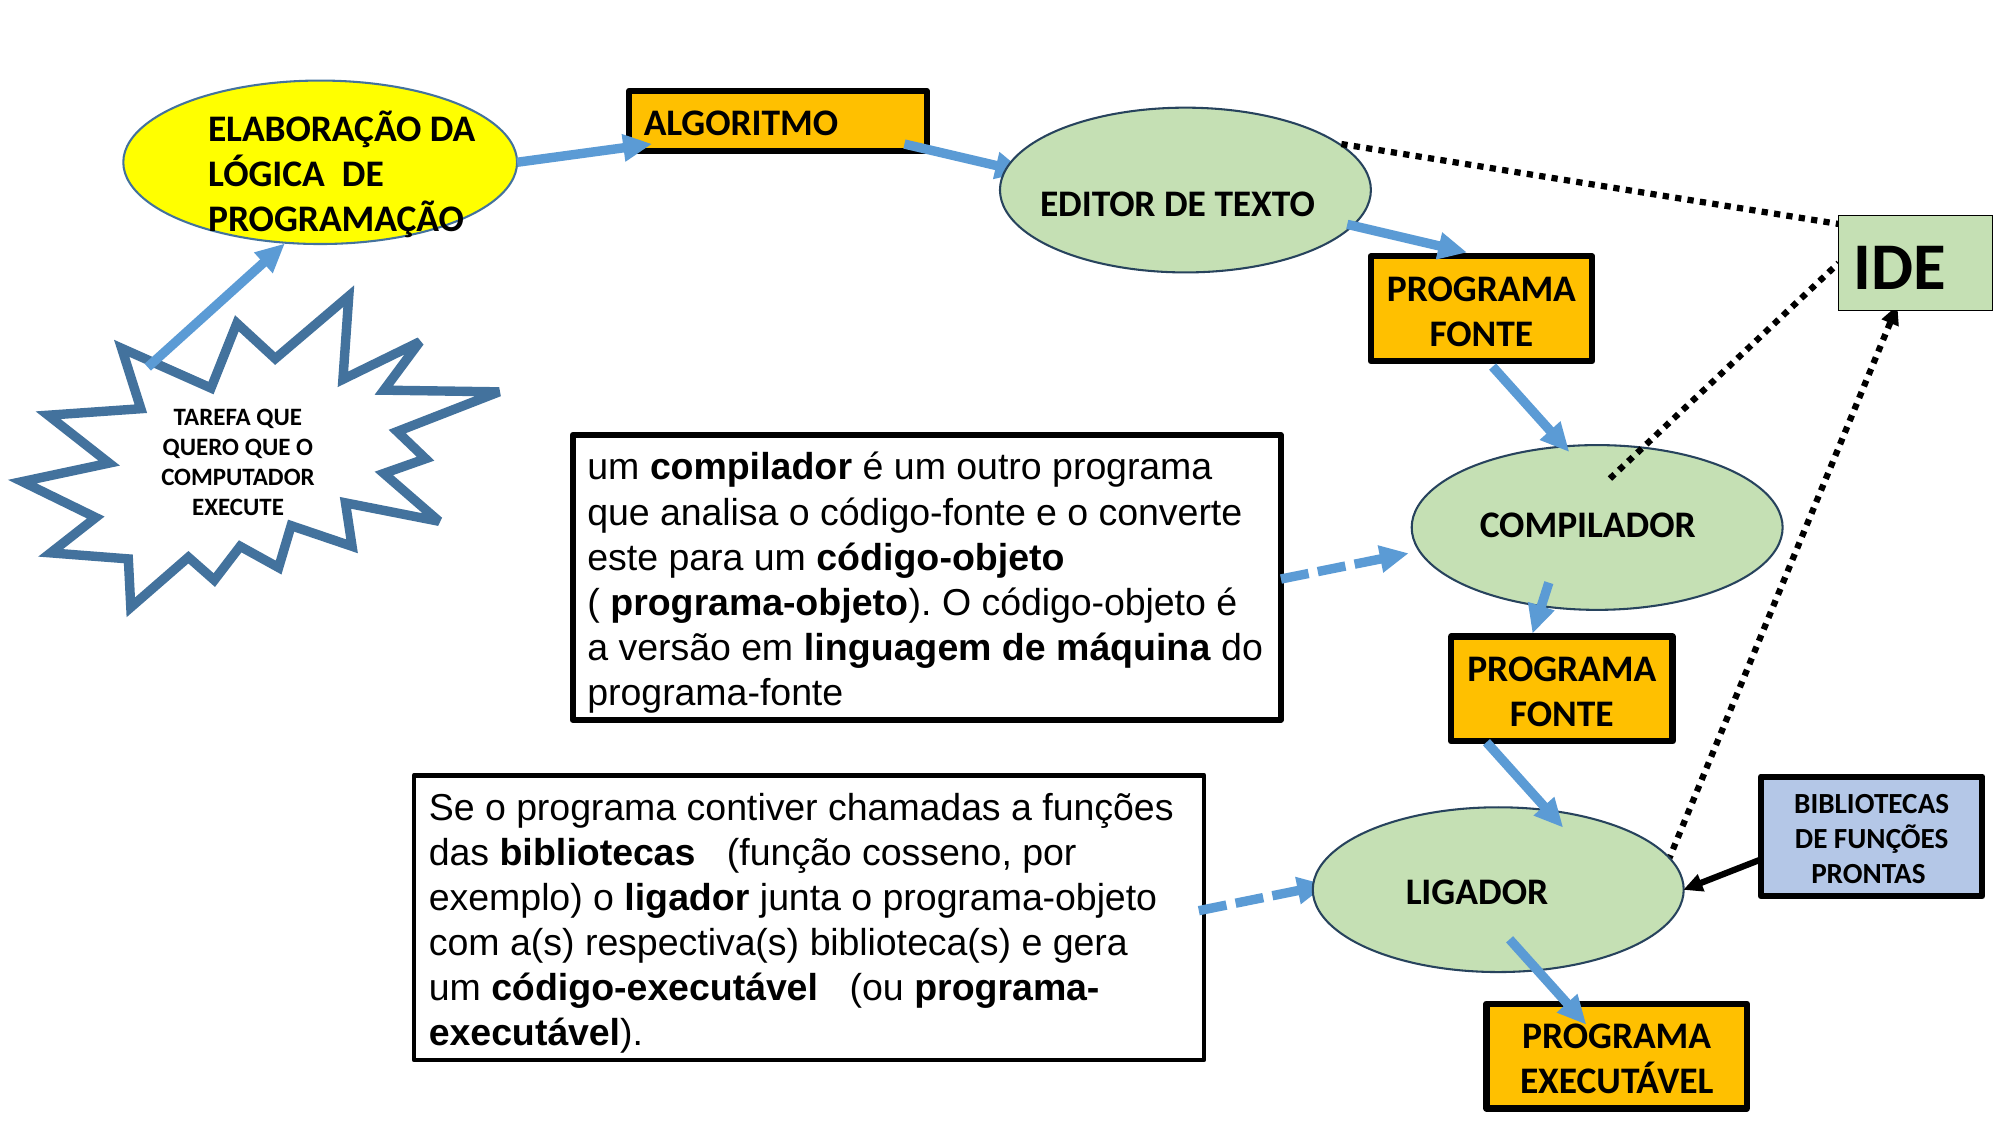

ELABORAÇÃO DA LÓGICA  DE PROGRAMAÇÃO
ALGORITMO

PROGRAMA FONTE
EDITOR DE TEXTO
IDE

TAREFA QUE QUERO QUE O COMPUTADOR EXECUTE
COMPILADOR
PROGRAMA FONTE
um compilador é um outro programa que analisa o código-fonte e o converte este para um código-objeto ( programa-objeto). O código-objeto é a versão em linguagem de máquina do programa-fonte

BIBLIOTECAS DE FUNÇÕES PRONTAS

LIGADOR
PROGRAMA EXECUTÁVEL
Se o programa contiver chamadas a funções das bibliotecas   (função cosseno, por exemplo) o ligador junta o programa-objeto com a(s) respectiva(s) biblioteca(s) e gera um código-executável   (ou programa-executável).